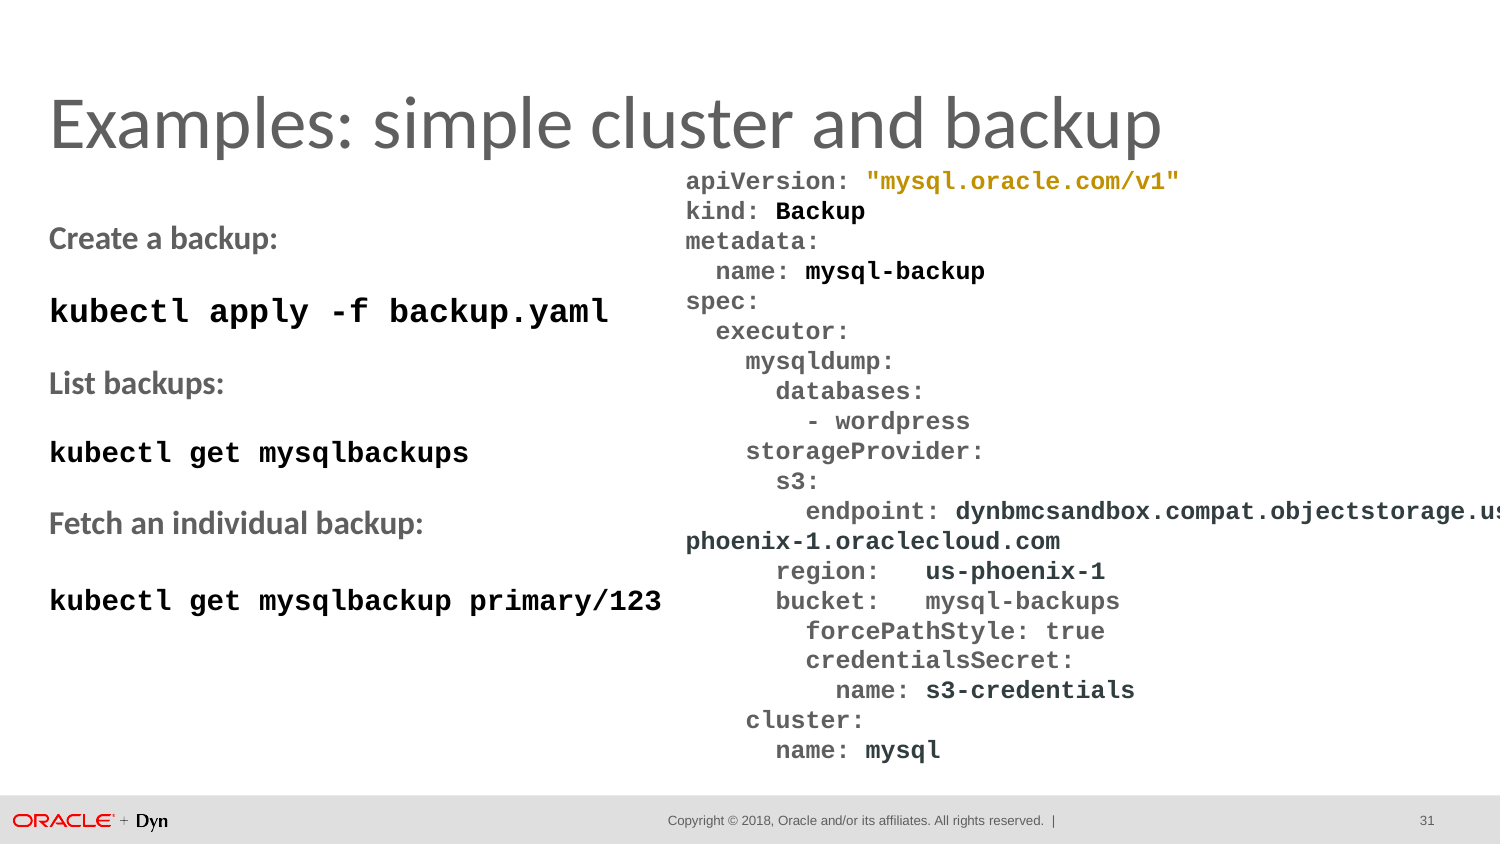

# Examples: simple cluster and backup
apiVersion: "mysql.oracle.com/v1"
kind: Backup
metadata:
  name: mysql-backup
spec:
  executor:
    mysqldump:
      databases:
        - wordpress
    storageProvider:
      s3:
        endpoint: dynbmcsandbox.compat.objectstorage.us-phoenix-1.oraclecloud.com
      region:   us-phoenix-1
      bucket:   mysql-backups
        forcePathStyle: true
        credentialsSecret:
          name: s3-credentials
    cluster:
      name: mysql

Create a backup:

kubectl apply -f backup.yaml

List backups:

kubectl get mysqlbackups

Fetch an individual backup:
kubectl get mysqlbackup primary/123

31